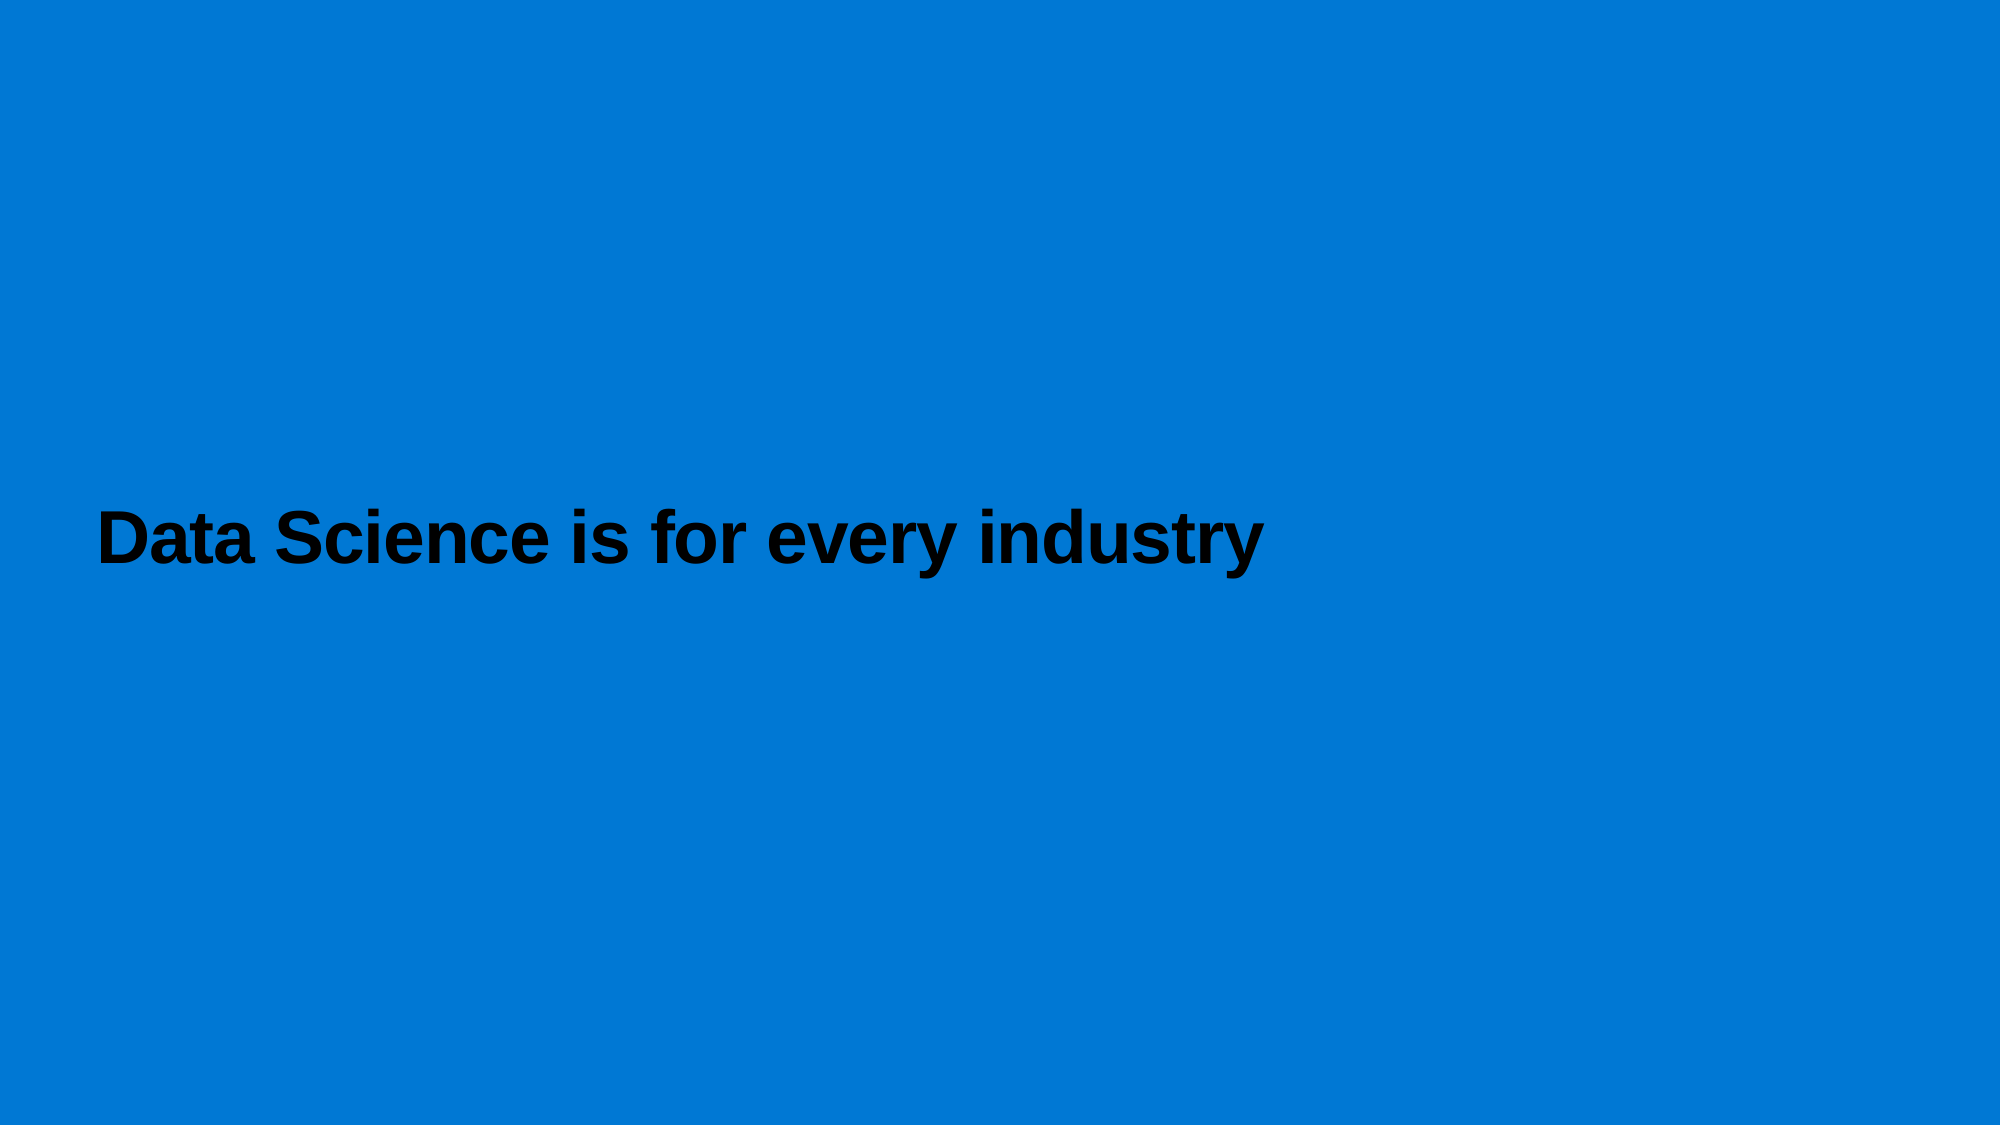

# Data Science is for every industry